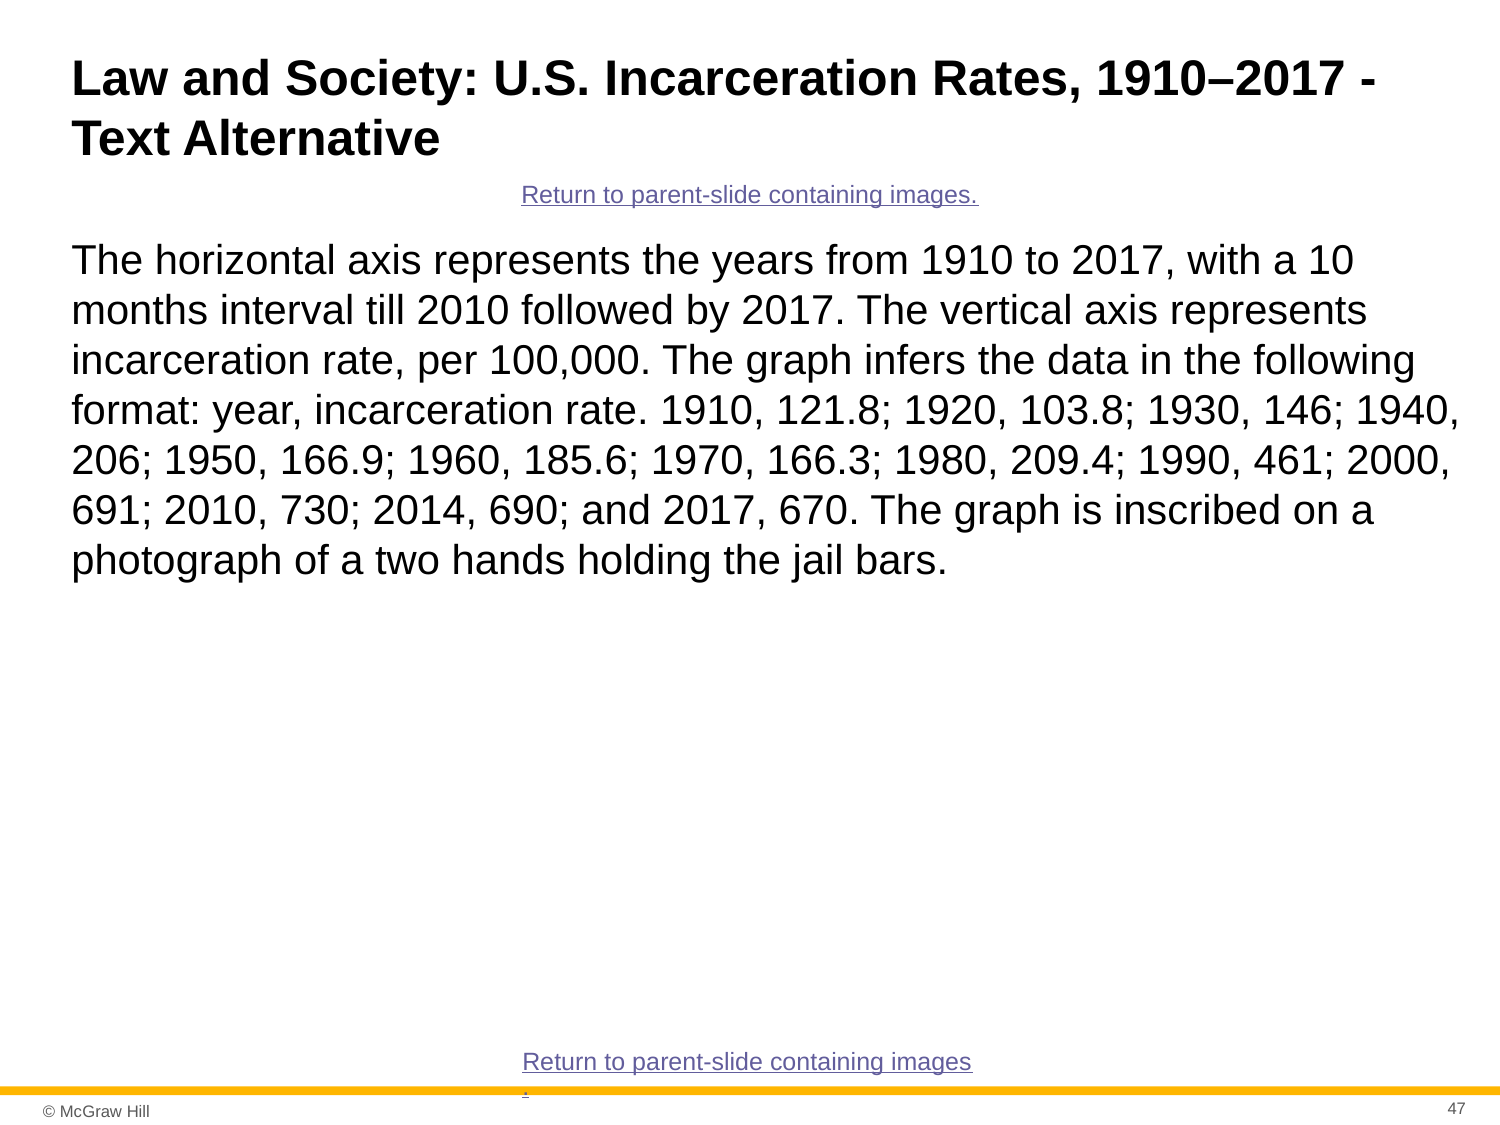

# Law and Society: U.S. Incarceration Rates, 1910–2017 - Text Alternative
Return to parent-slide containing images.
The horizontal axis represents the years from 1910 to 2017, with a 10 months interval till 2010 followed by 2017. The vertical axis represents incarceration rate, per 100,000. The graph infers the data in the following format: year, incarceration rate. 1910, 121.8; 1920, 103.8; 1930, 146; 1940, 206; 1950, 166.9; 1960, 185.6; 1970, 166.3; 1980, 209.4; 1990, 461; 2000, 691; 2010, 730; 2014, 690; and 2017, 670. The graph is inscribed on a photograph of a two hands holding the jail bars.
Return to parent-slide containing images.